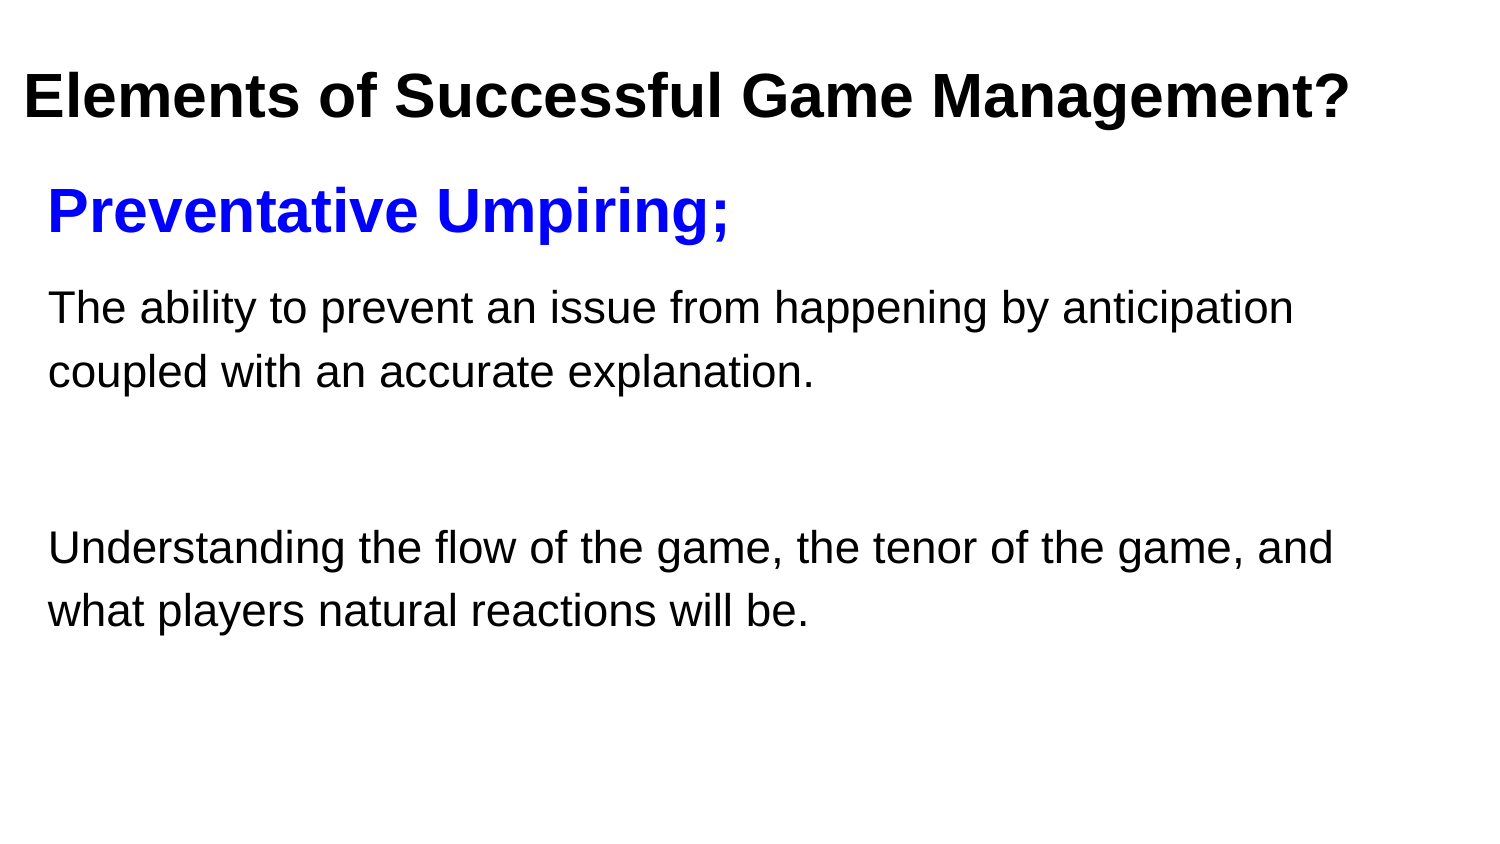

# Elements of Successful Game Management?

Preventative Umpiring;
The ability to prevent an issue from happening by anticipation coupled with an accurate explanation.

Understanding the flow of the game, the tenor of the game, and what players natural reactions will be.